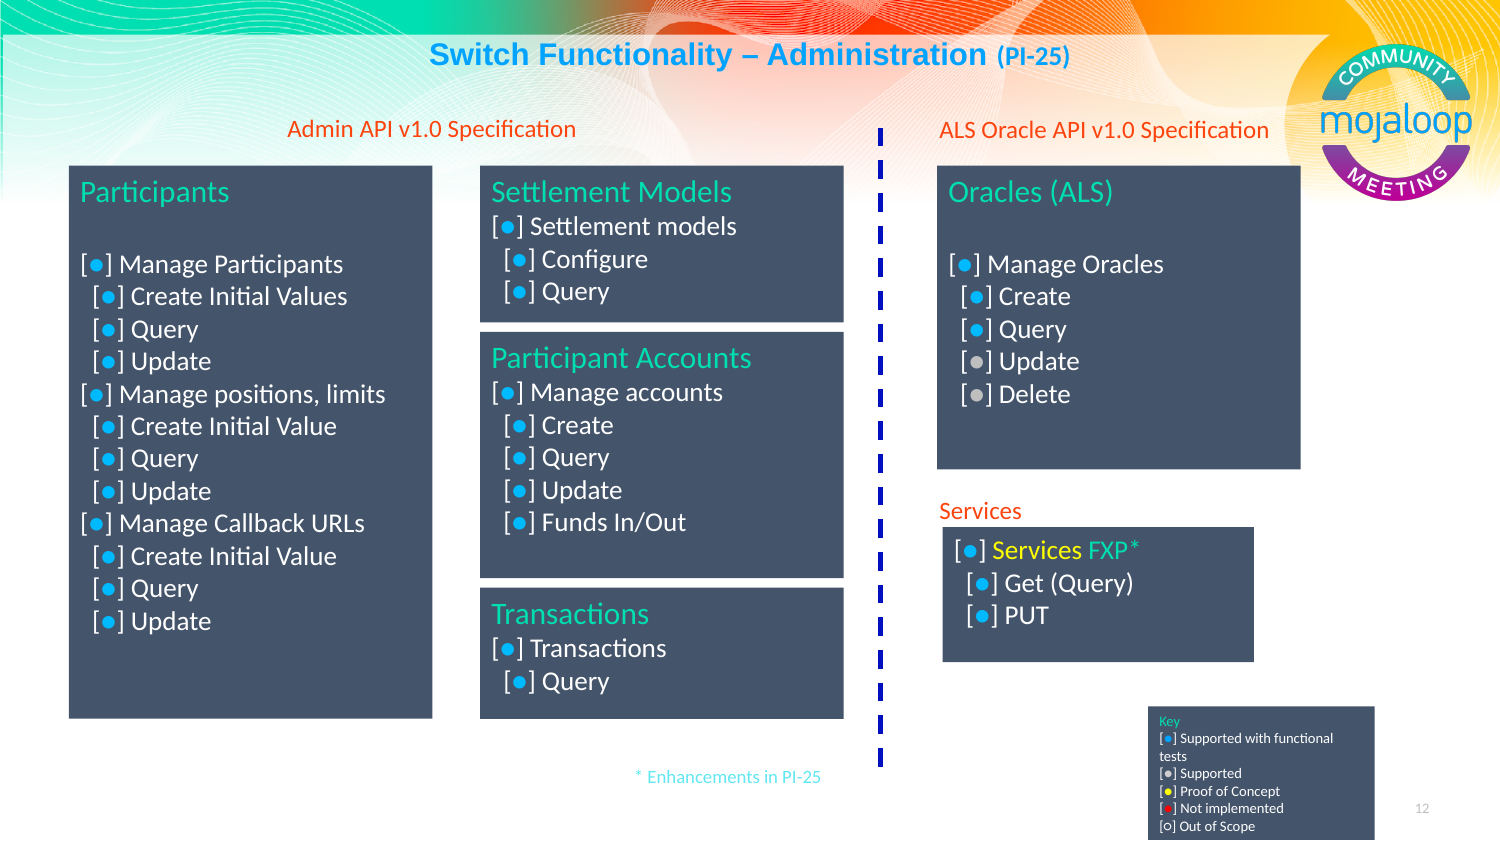

# Switch Functionality – Administration (PI-25)

Admin API v1.0 Specification
ALS Oracle API v1.0 Specification
Participants

[●] Manage Participants
  [●] Create Initial Values
  [●] Query
  [●] Update
[●] Manage positions, limits
  [●] Create Initial Value
  [●] Query
  [●] Update
[●] Manage Callback URLs
  [●] Create Initial Value
  [●] Query
  [●] Update
Settlement Models
[●] Settlement models
  [●] Configure
  [●] Query
Oracles (ALS)

[●] Manage Oracles
  [●] Create
  [●] Query
  [●] Update
  [●] Delete
Participant Accounts
[●] Manage accounts
  [●] Create
  [●] Query
  [●] Update
  [●] Funds In/Out
Services
[●] Services FXP*
  [●] Get (Query)
  [●] PUT
Transactions
[●] Transactions
  [●] Query
Key
[●] Supported with functional tests
[●] Supported
[●] Proof of Concept
[●] Not implemented
[○] Out of Scope
* Enhancements in PI-25
12